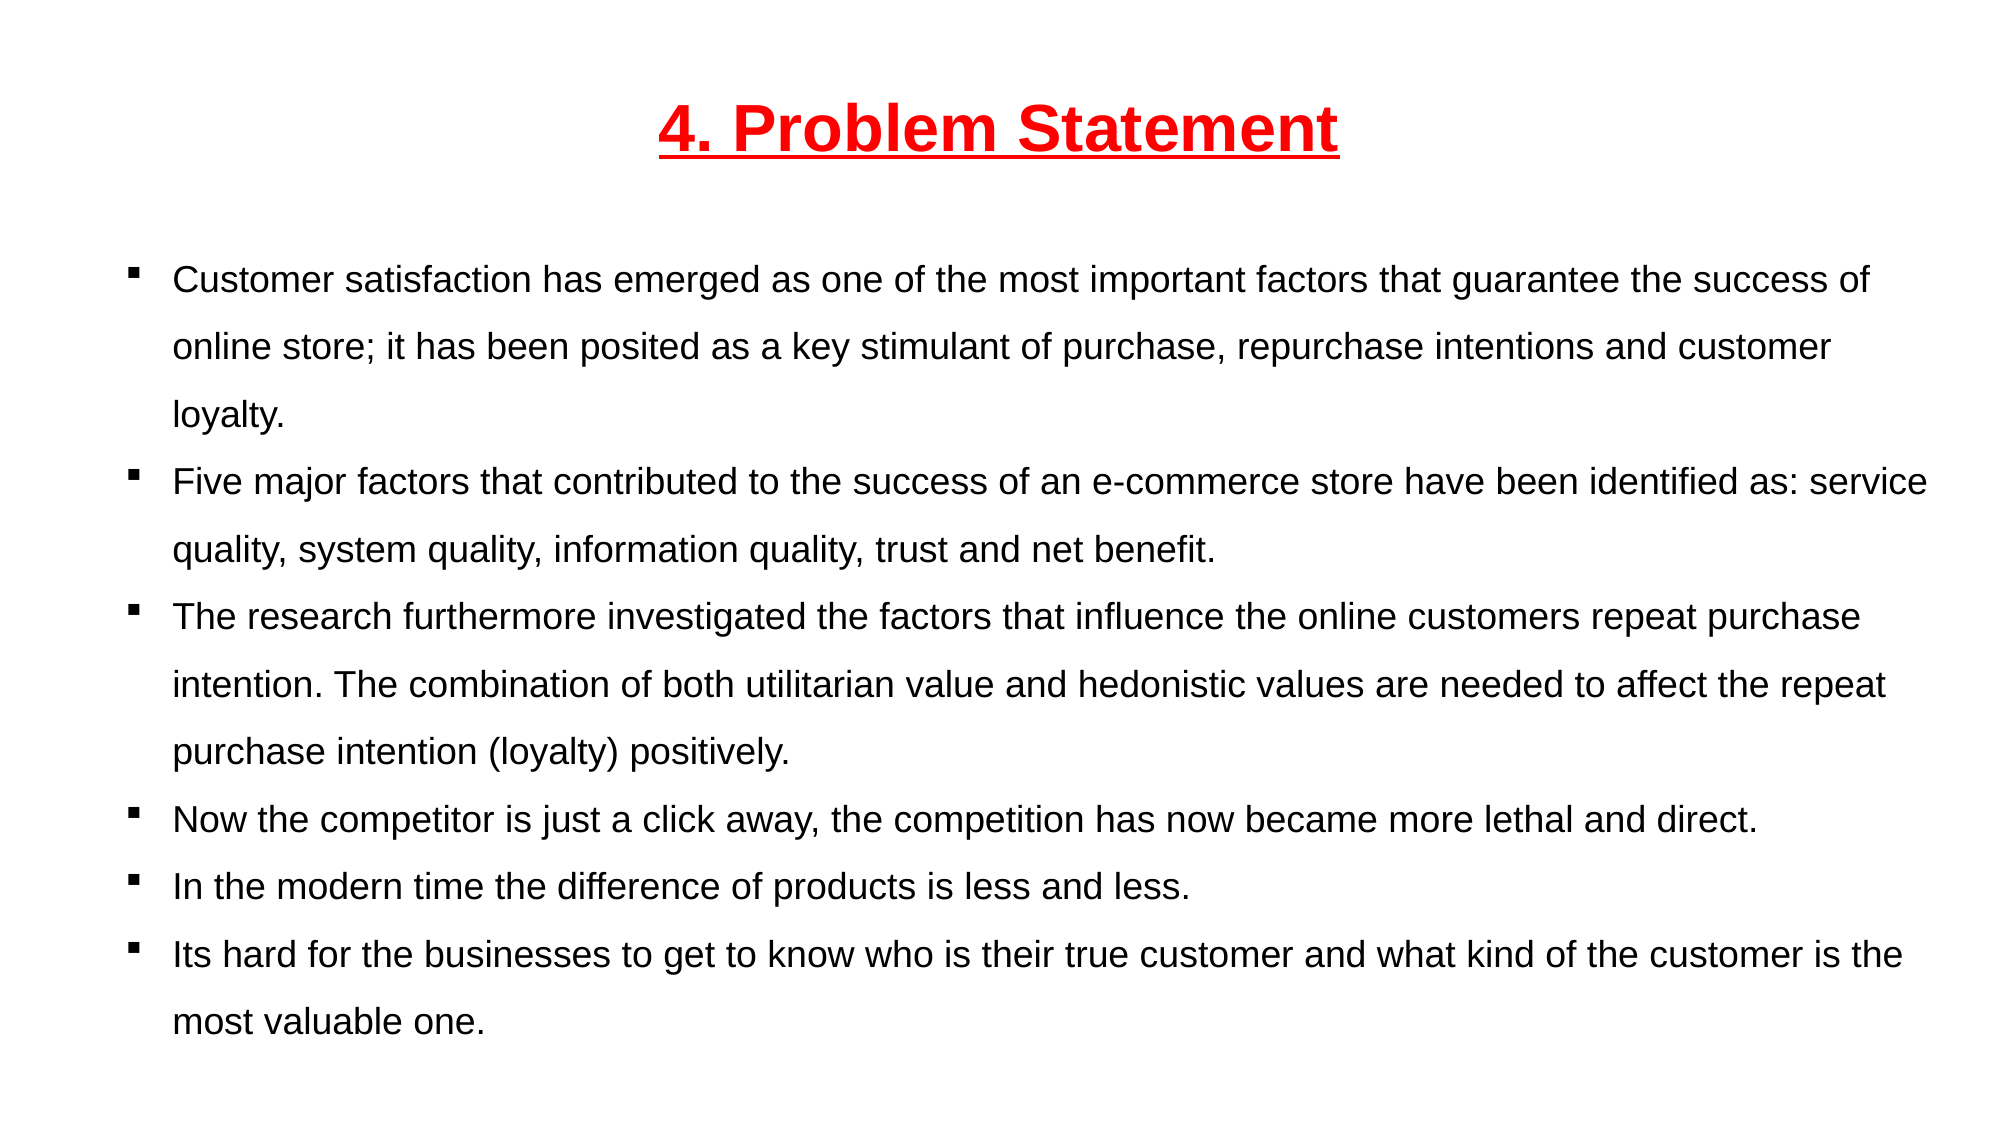

4. Problem Statement

Customer satisfaction has emerged as one of the most important factors that guarantee the success of online store; it has been posited as a key stimulant of purchase, repurchase intentions and customer loyalty.
Five major factors that contributed to the success of an e-commerce store have been identified as: service quality, system quality, information quality, trust and net benefit.
The research furthermore investigated the factors that influence the online customers repeat purchase intention. The combination of both utilitarian value and hedonistic values are needed to affect the repeat purchase intention (loyalty) positively.
Now the competitor is just a click away, the competition has now became more lethal and direct.
In the modern time the difference of products is less and less.
Its hard for the businesses to get to know who is their true customer and what kind of the customer is the most valuable one.